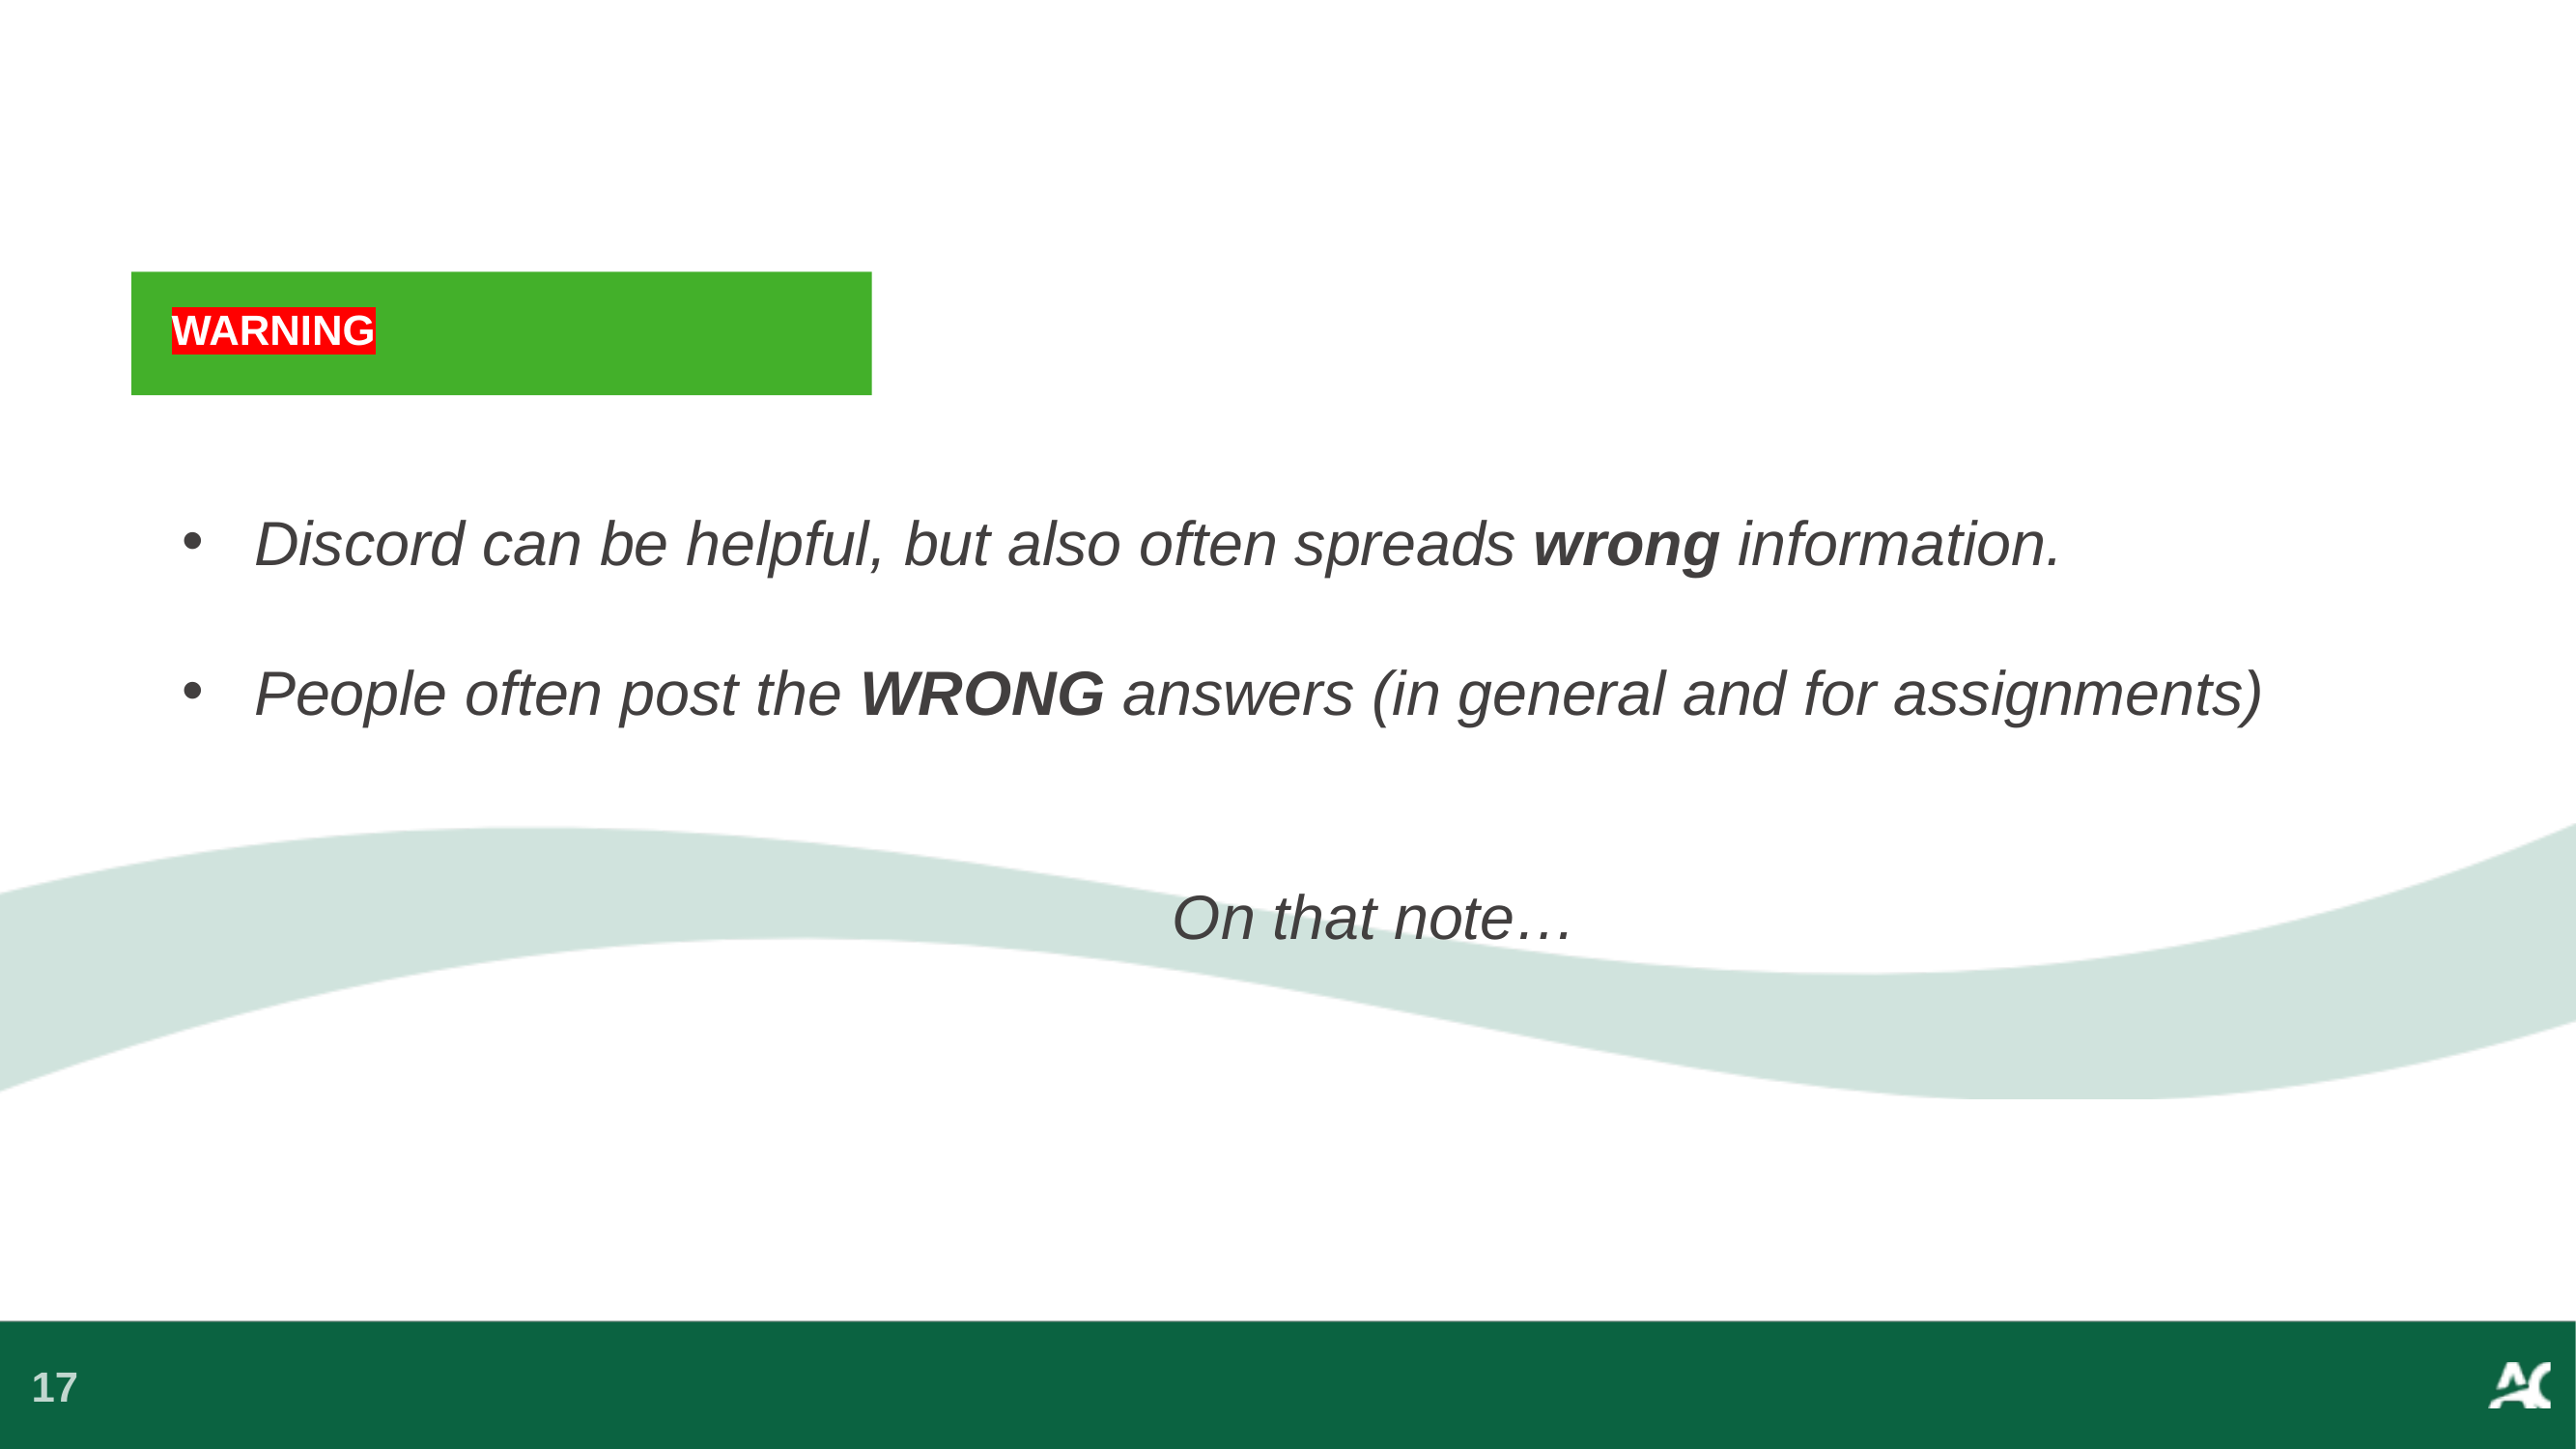

WARNING

Discord can be helpful, but also often spreads wrong information.

People often post the WRONG answers (in general and for assignments)

On that note…

17